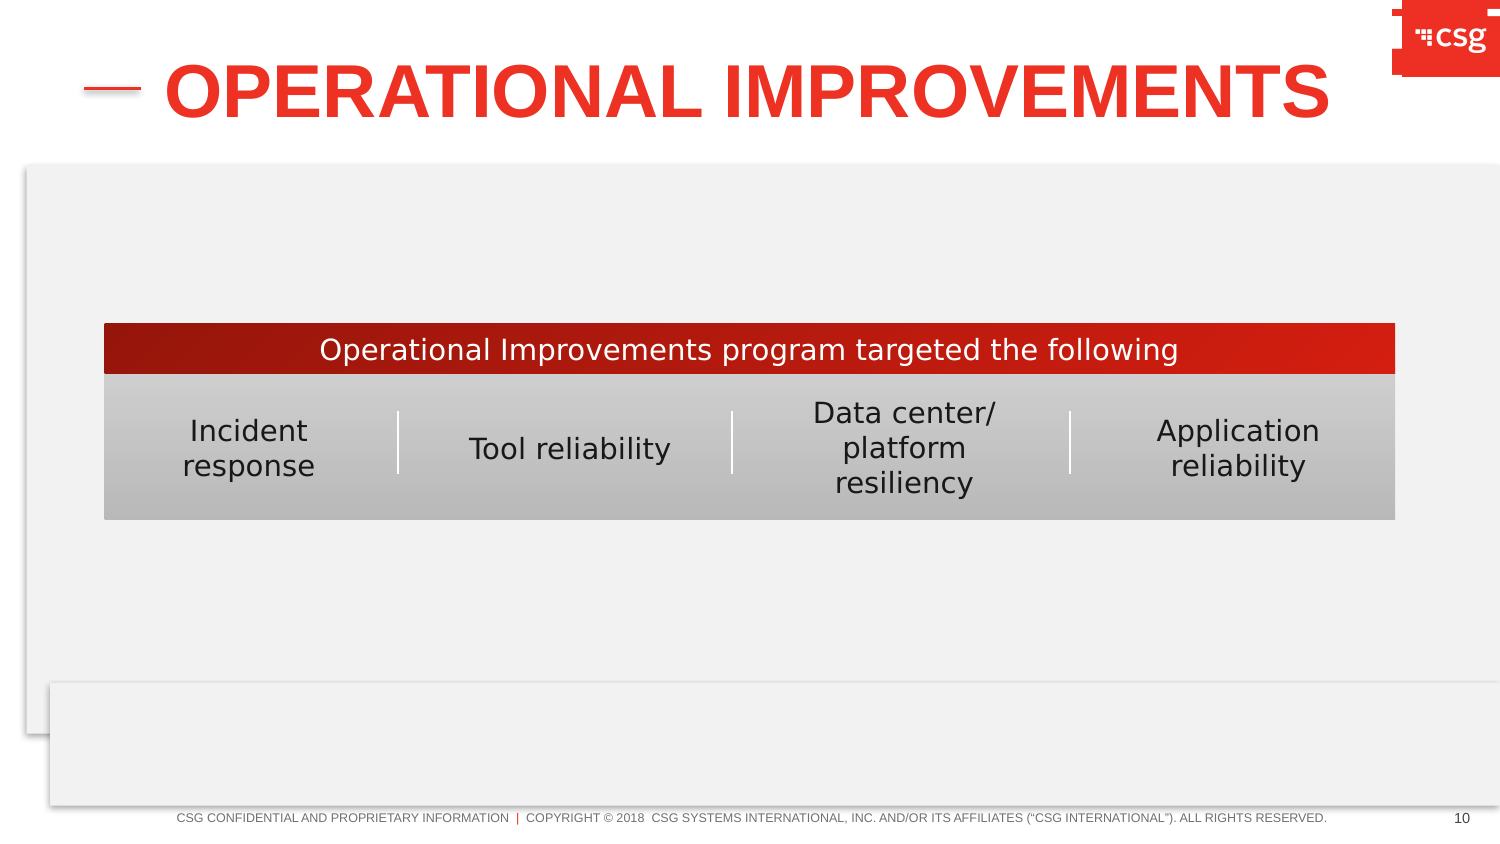

Operational improvements

Operational Improvements program targeted the following

Data center/ platform resiliency
Incident response
Application reliability
Tool reliability
10